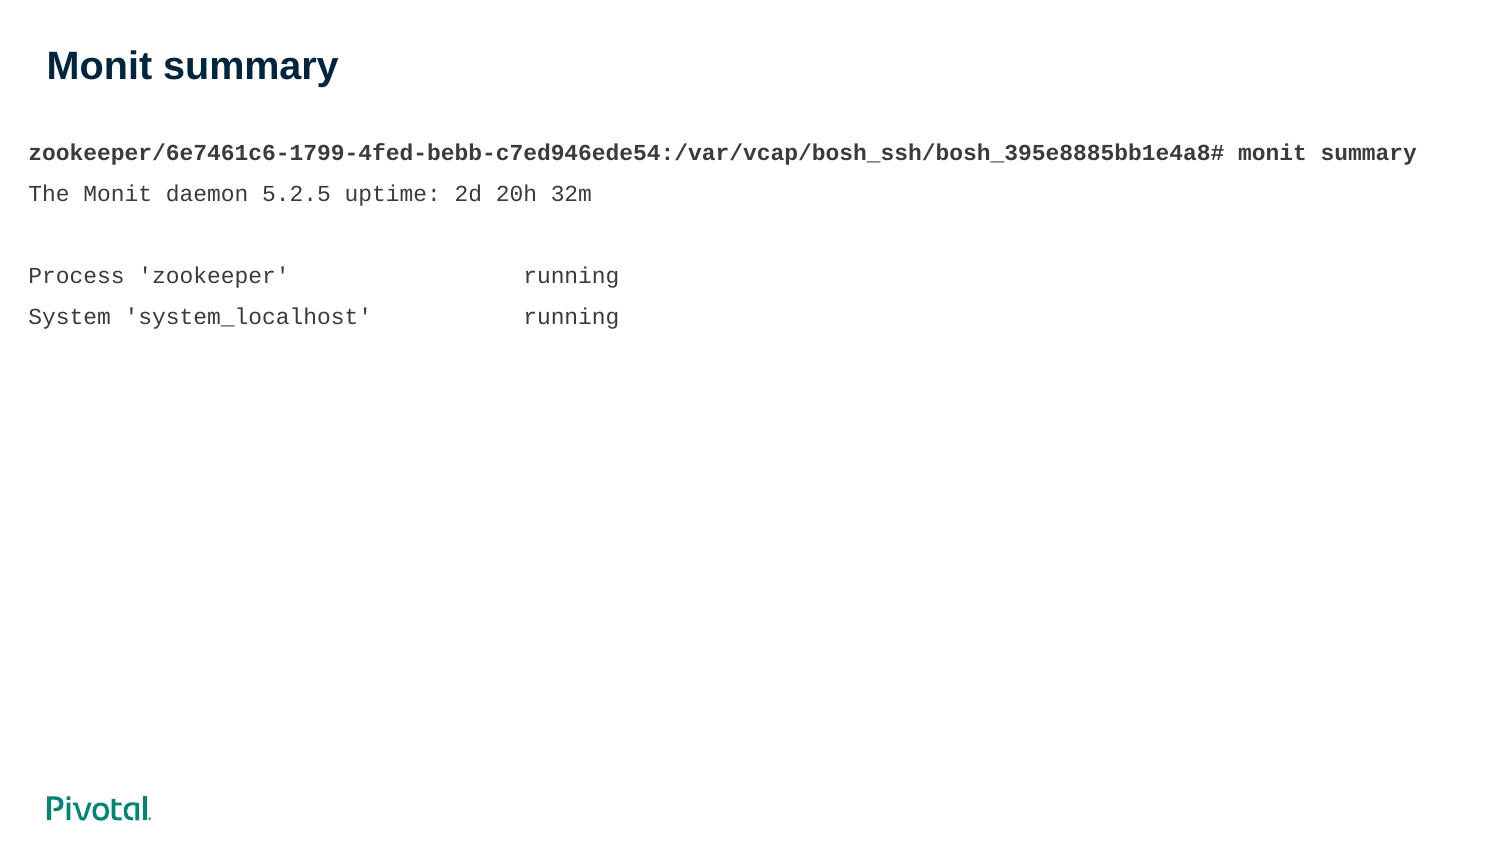

# Monit summary
zookeeper/6e7461c6-1799-4fed-bebb-c7ed946ede54:/var/vcap/bosh_ssh/bosh_395e8885bb1e4a8# monit summary
The Monit daemon 5.2.5 uptime: 2d 20h 32m

Process 'zookeeper'                 running
System 'system_localhost'           running